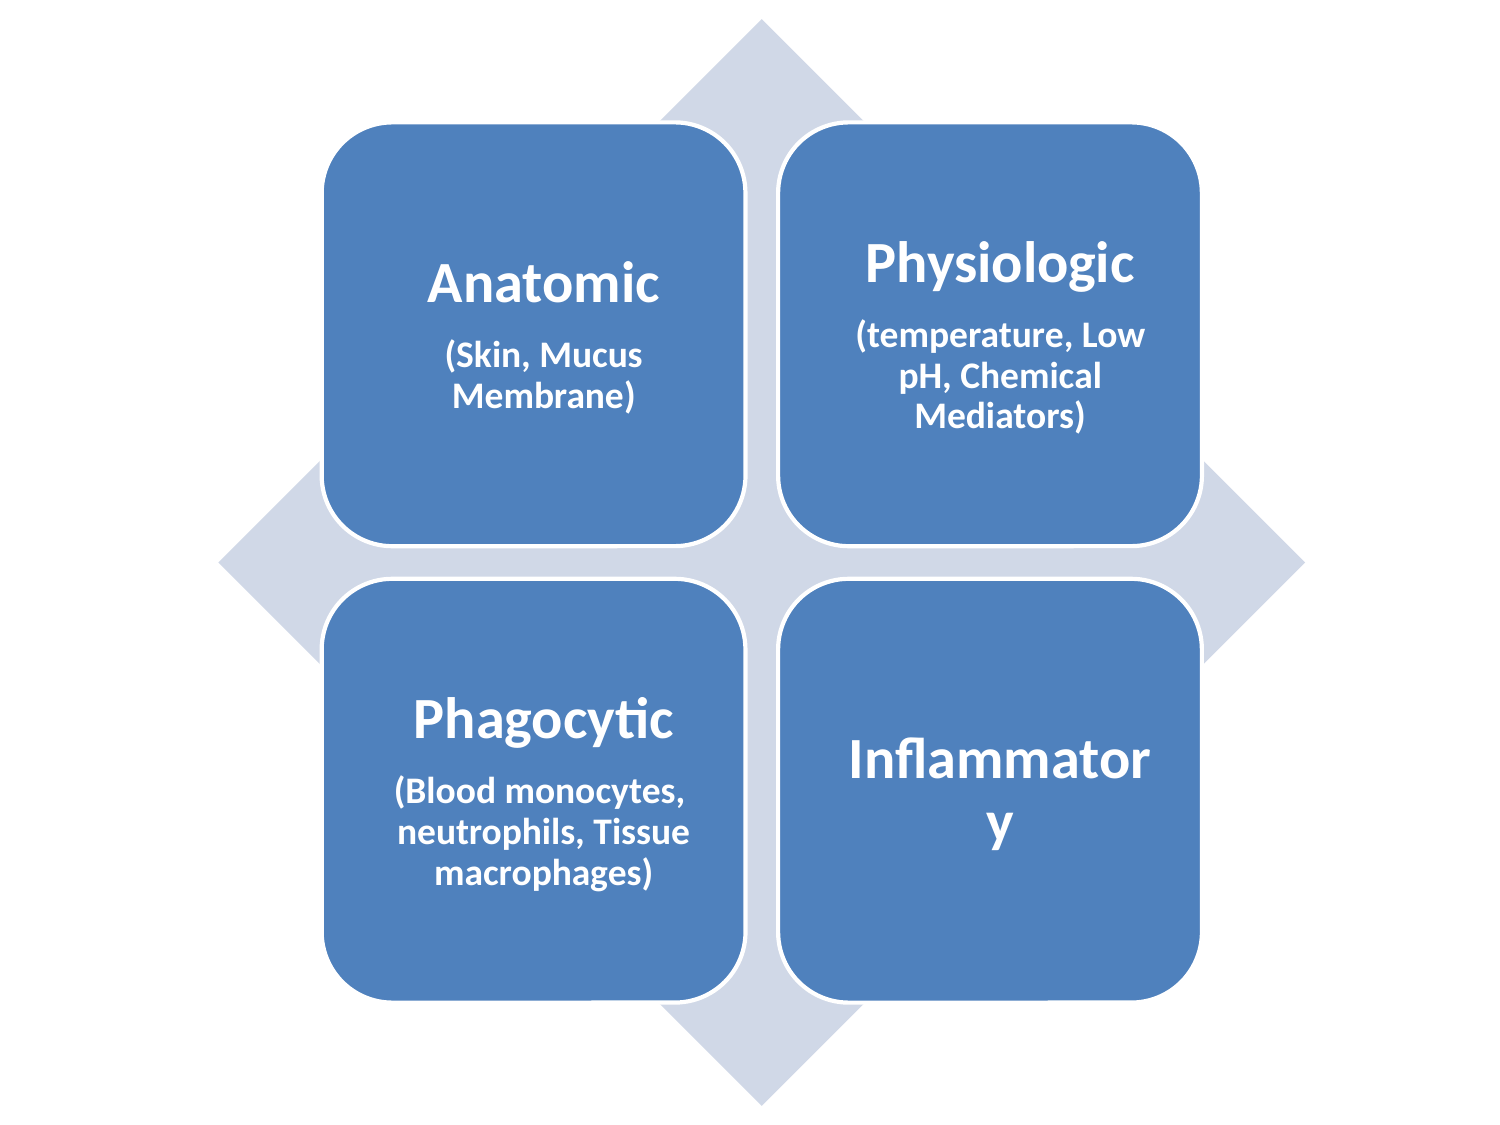

Anatomic
(Skin, Mucus Membrane)
Physiologic
(temperature, Low pH, Chemical Mediators)
Phagocytic
(Blood monocytes,  neutrophils, Tissue macrophages)
Inflammatory